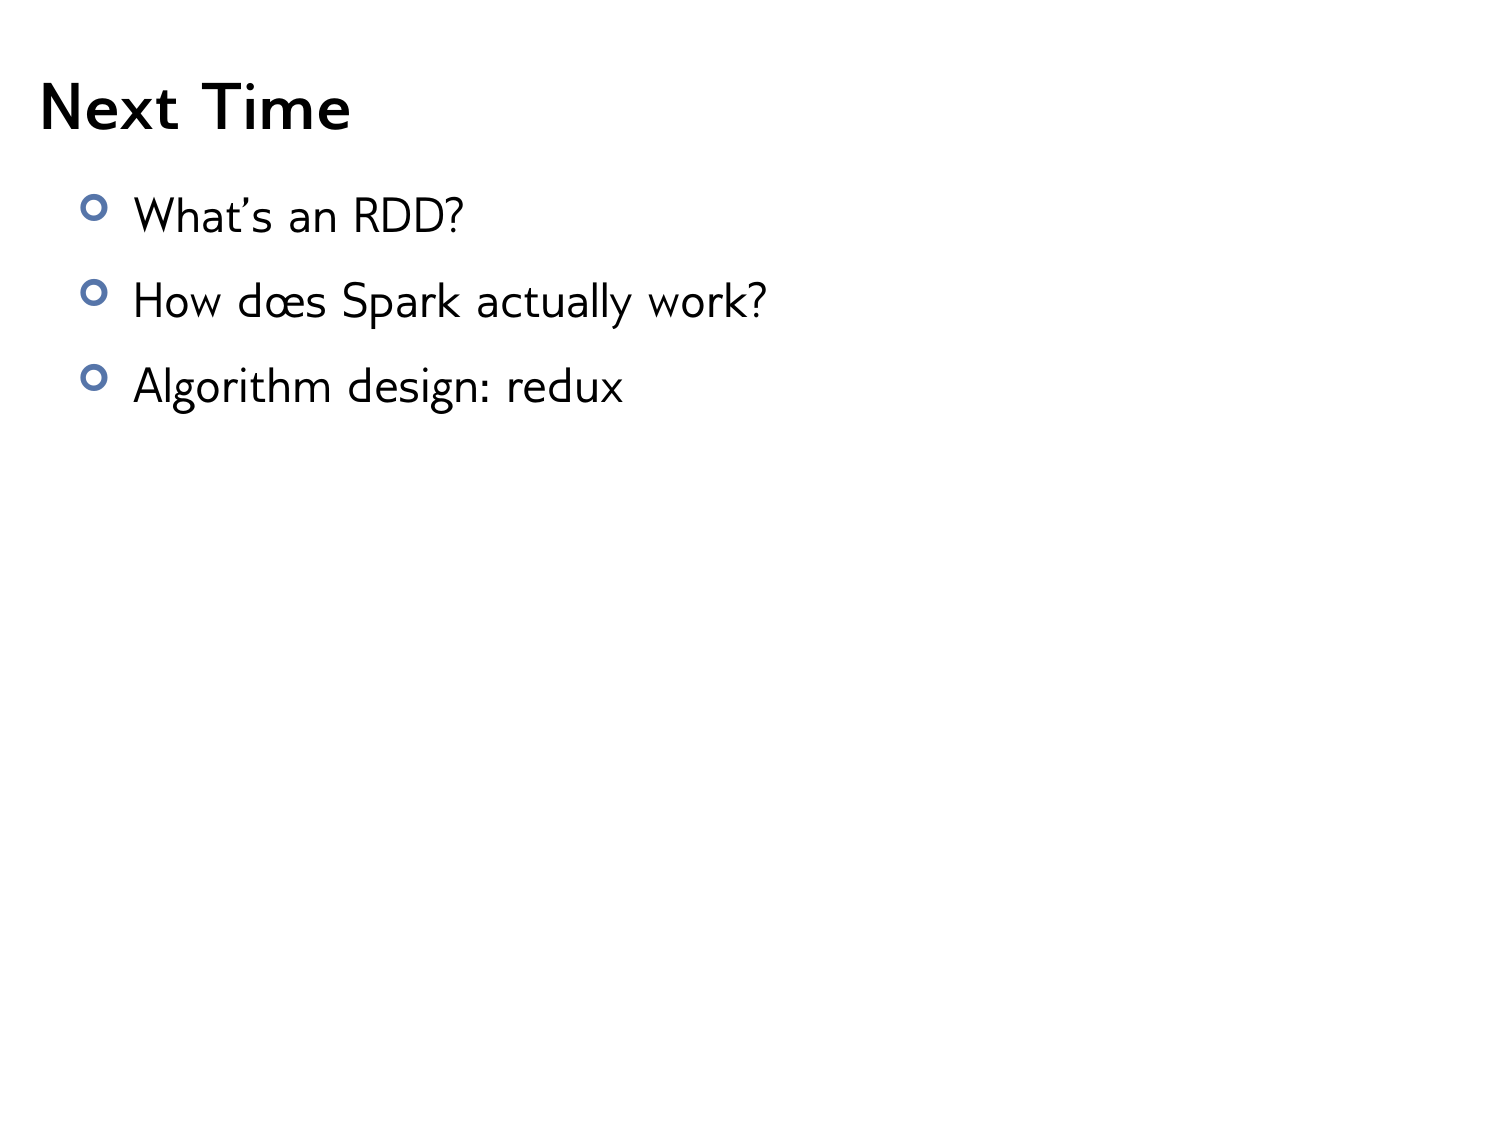

# Next Time
What’s an RDD?
How does Spark actually work?
Algorithm design: redux